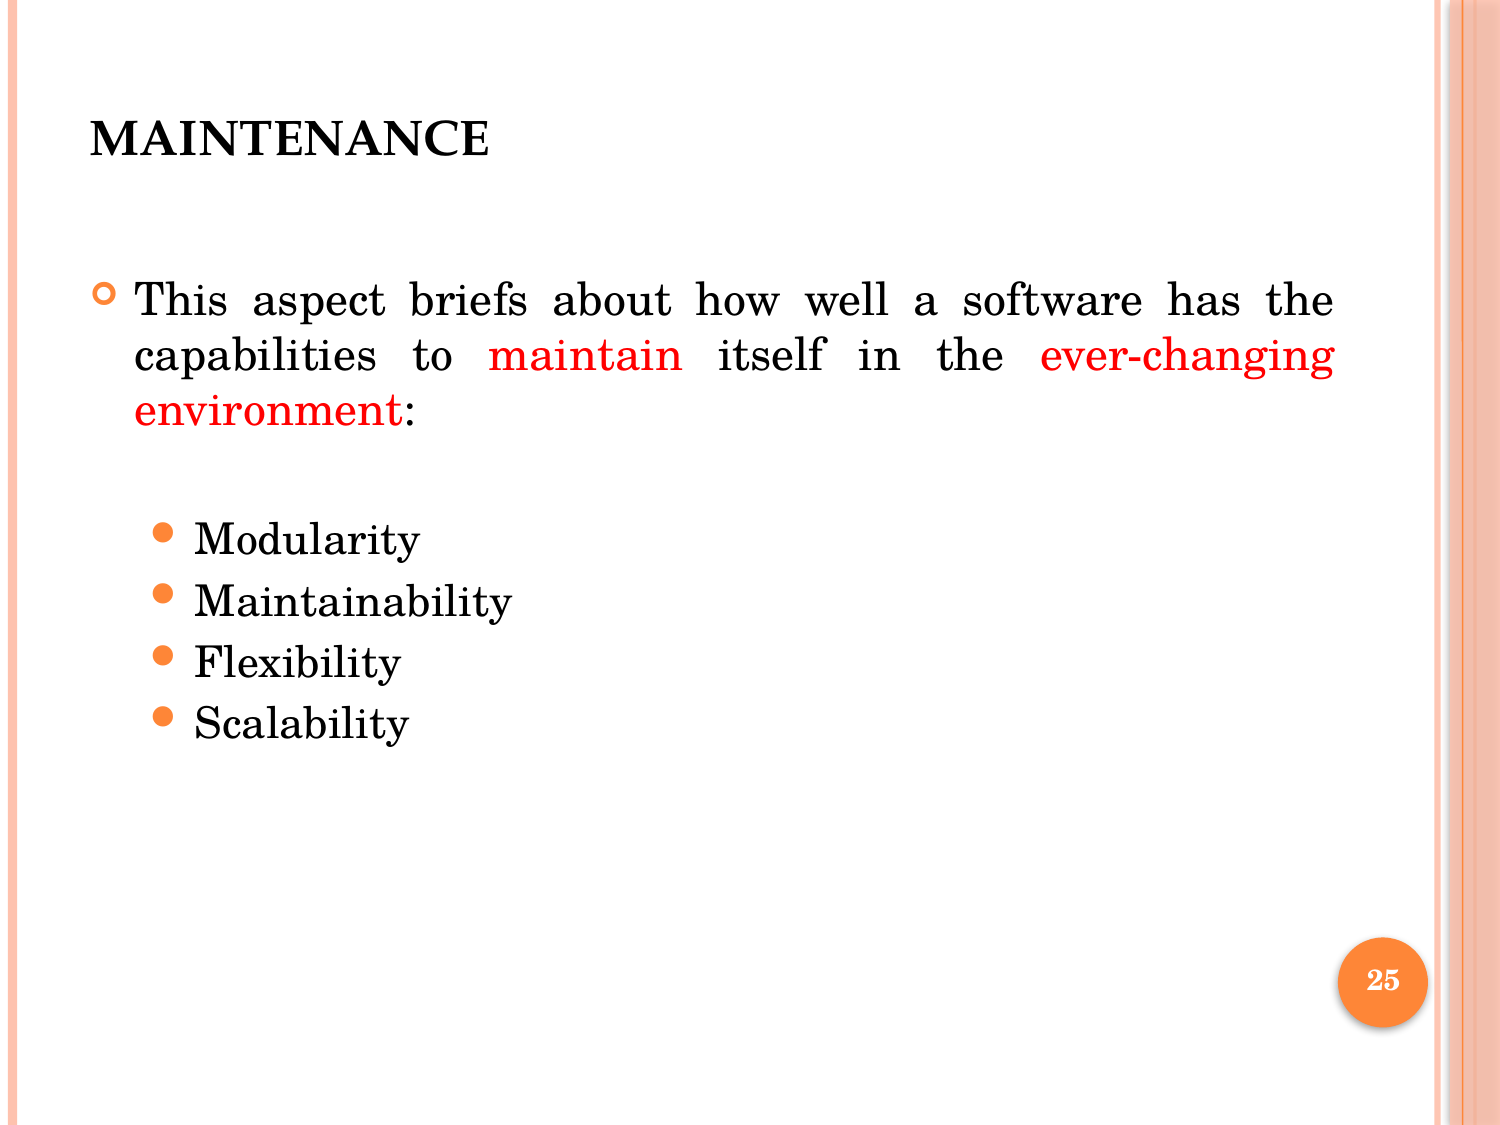

# MAINTENANCE
This aspect briefs about how well a software has the capabilities to maintain itself in the ever-changing environment:

Modularity
Maintainability
Flexibility
Scalability

25